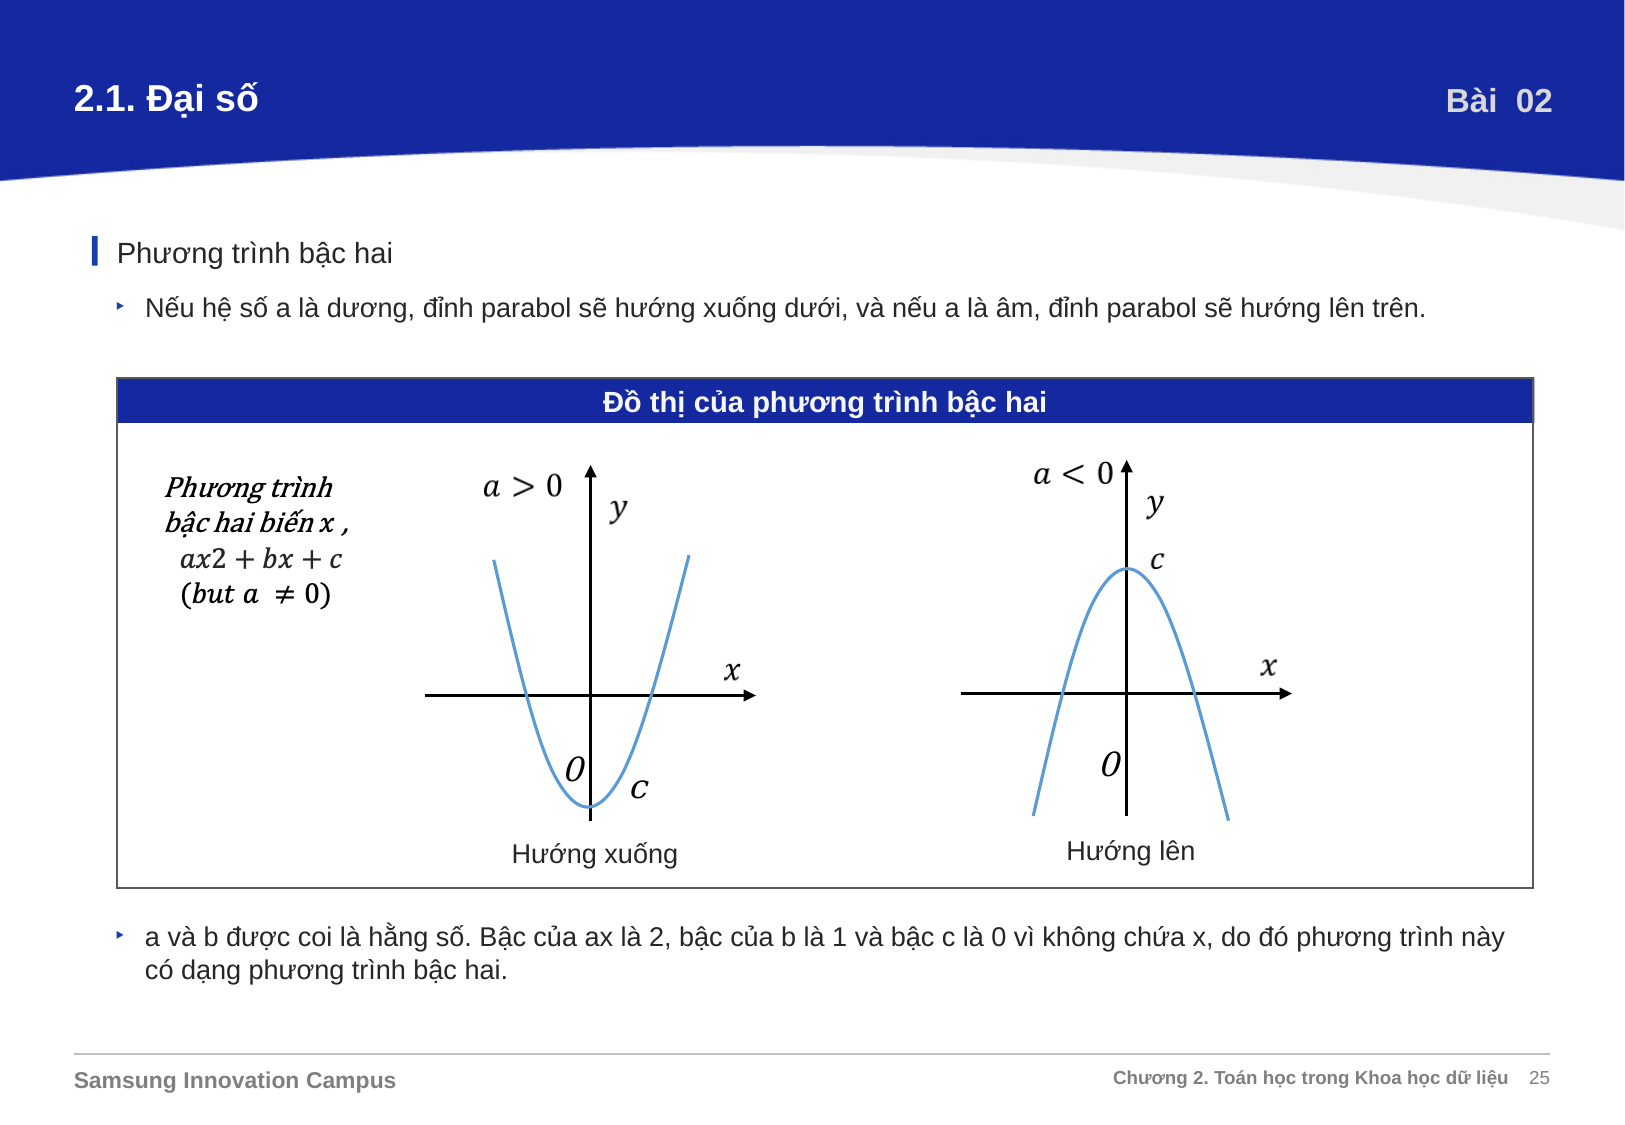

2.1. Đại số
Bài  02
Phương trình bậc hai

Nếu hệ số a là dương, đỉnh parabol sẽ hướng xuống dưới, và nếu a là âm, đỉnh parabol sẽ hướng lên trên.

Đồ thị của phương trình bậc hai

0

0
c

Hướng lên
Hướng xuống
a và b được coi là hằng số. Bậc của ax là 2, bậc của b là 1 và bậc c là 0 vì không chứa x, do đó phương trình này có dạng phương trình bậc hai.